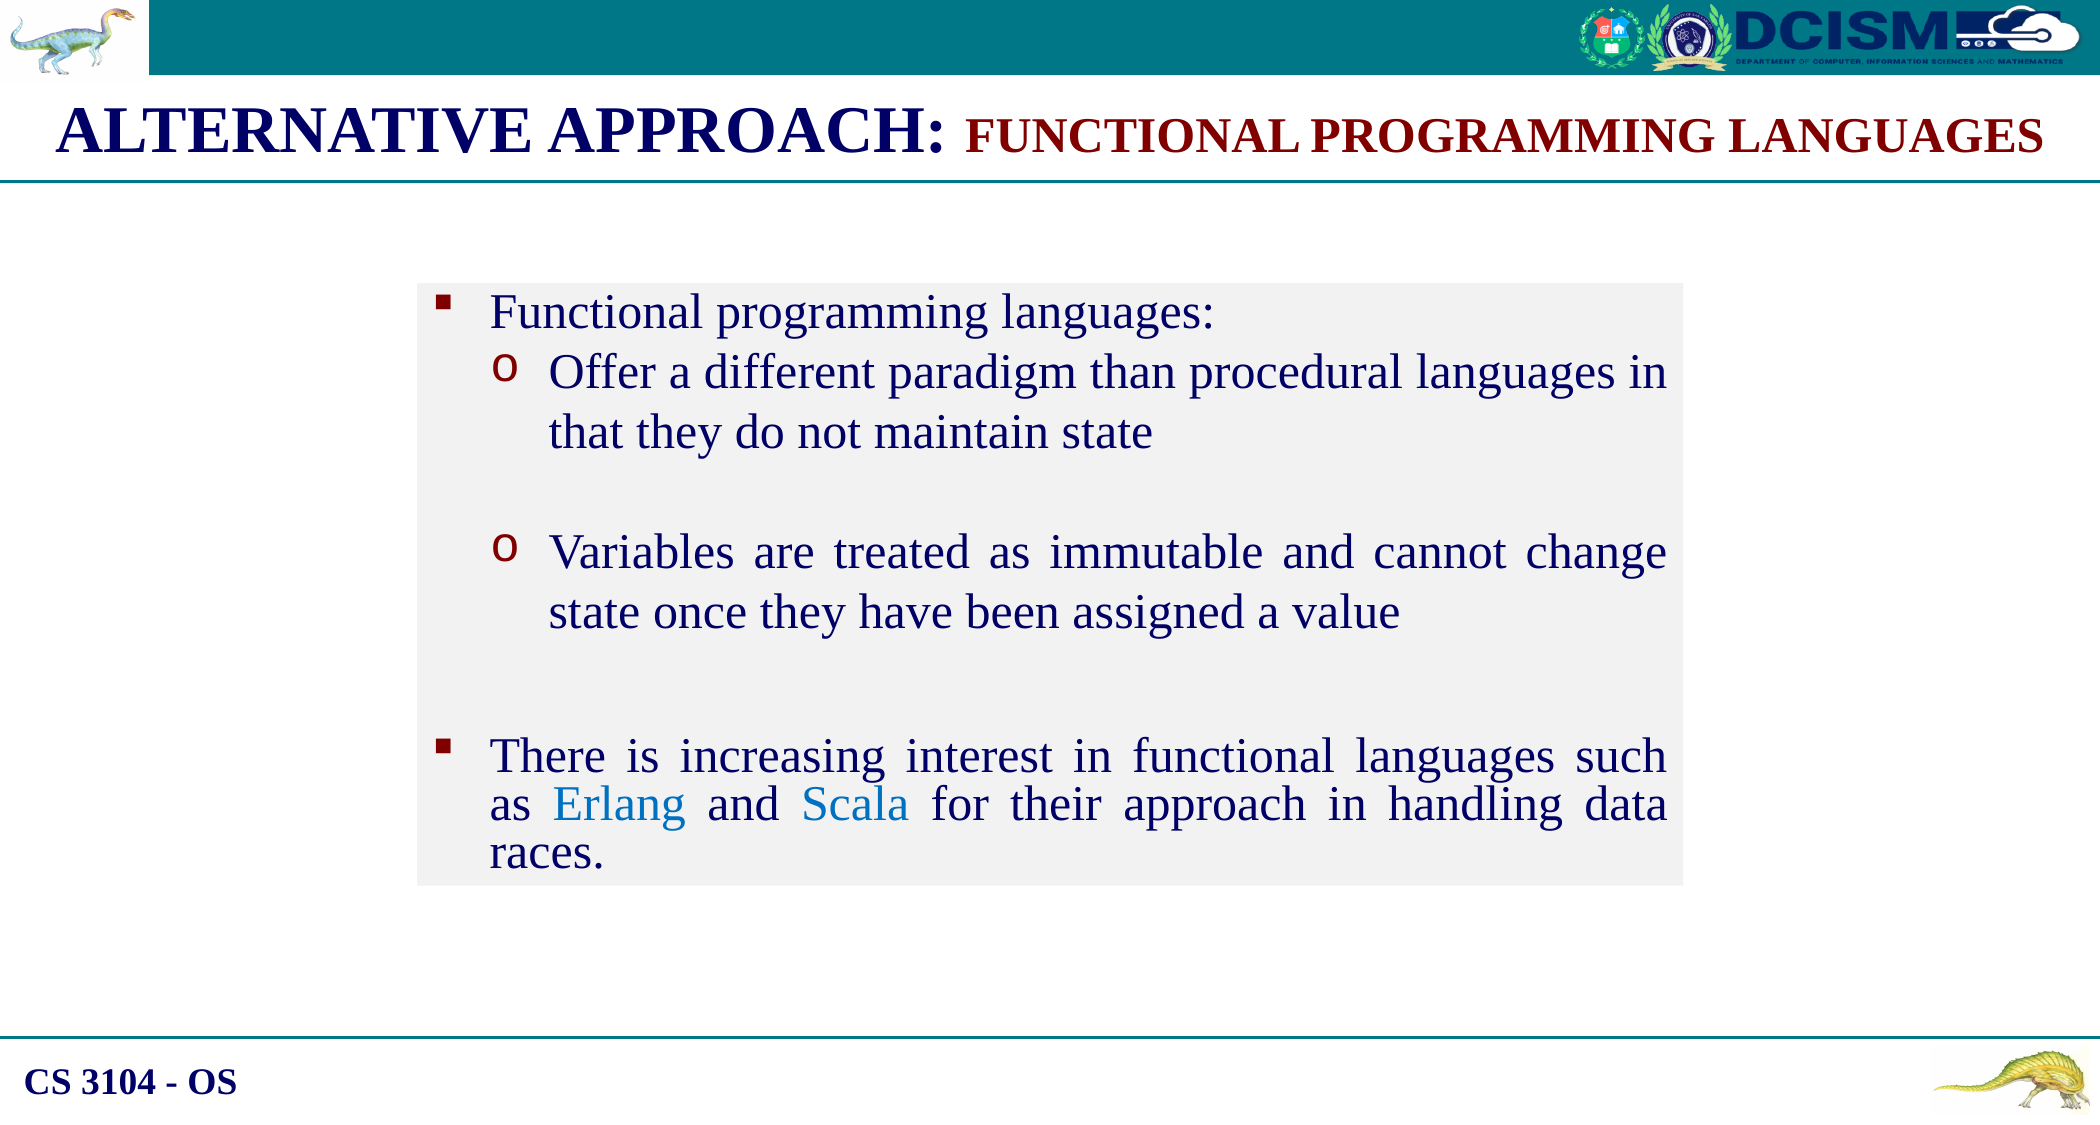

ALTERNATIVE APPROACH: FUNCTIONAL PROGRAMMING LANGUAGES
Functional programming languages:
Offer a different paradigm than procedural languages in that they do not maintain state

Variables are treated as immutable and cannot change state once they have been assigned a value

There is increasing interest in functional languages such as Erlang and Scala for their approach in handling data races.